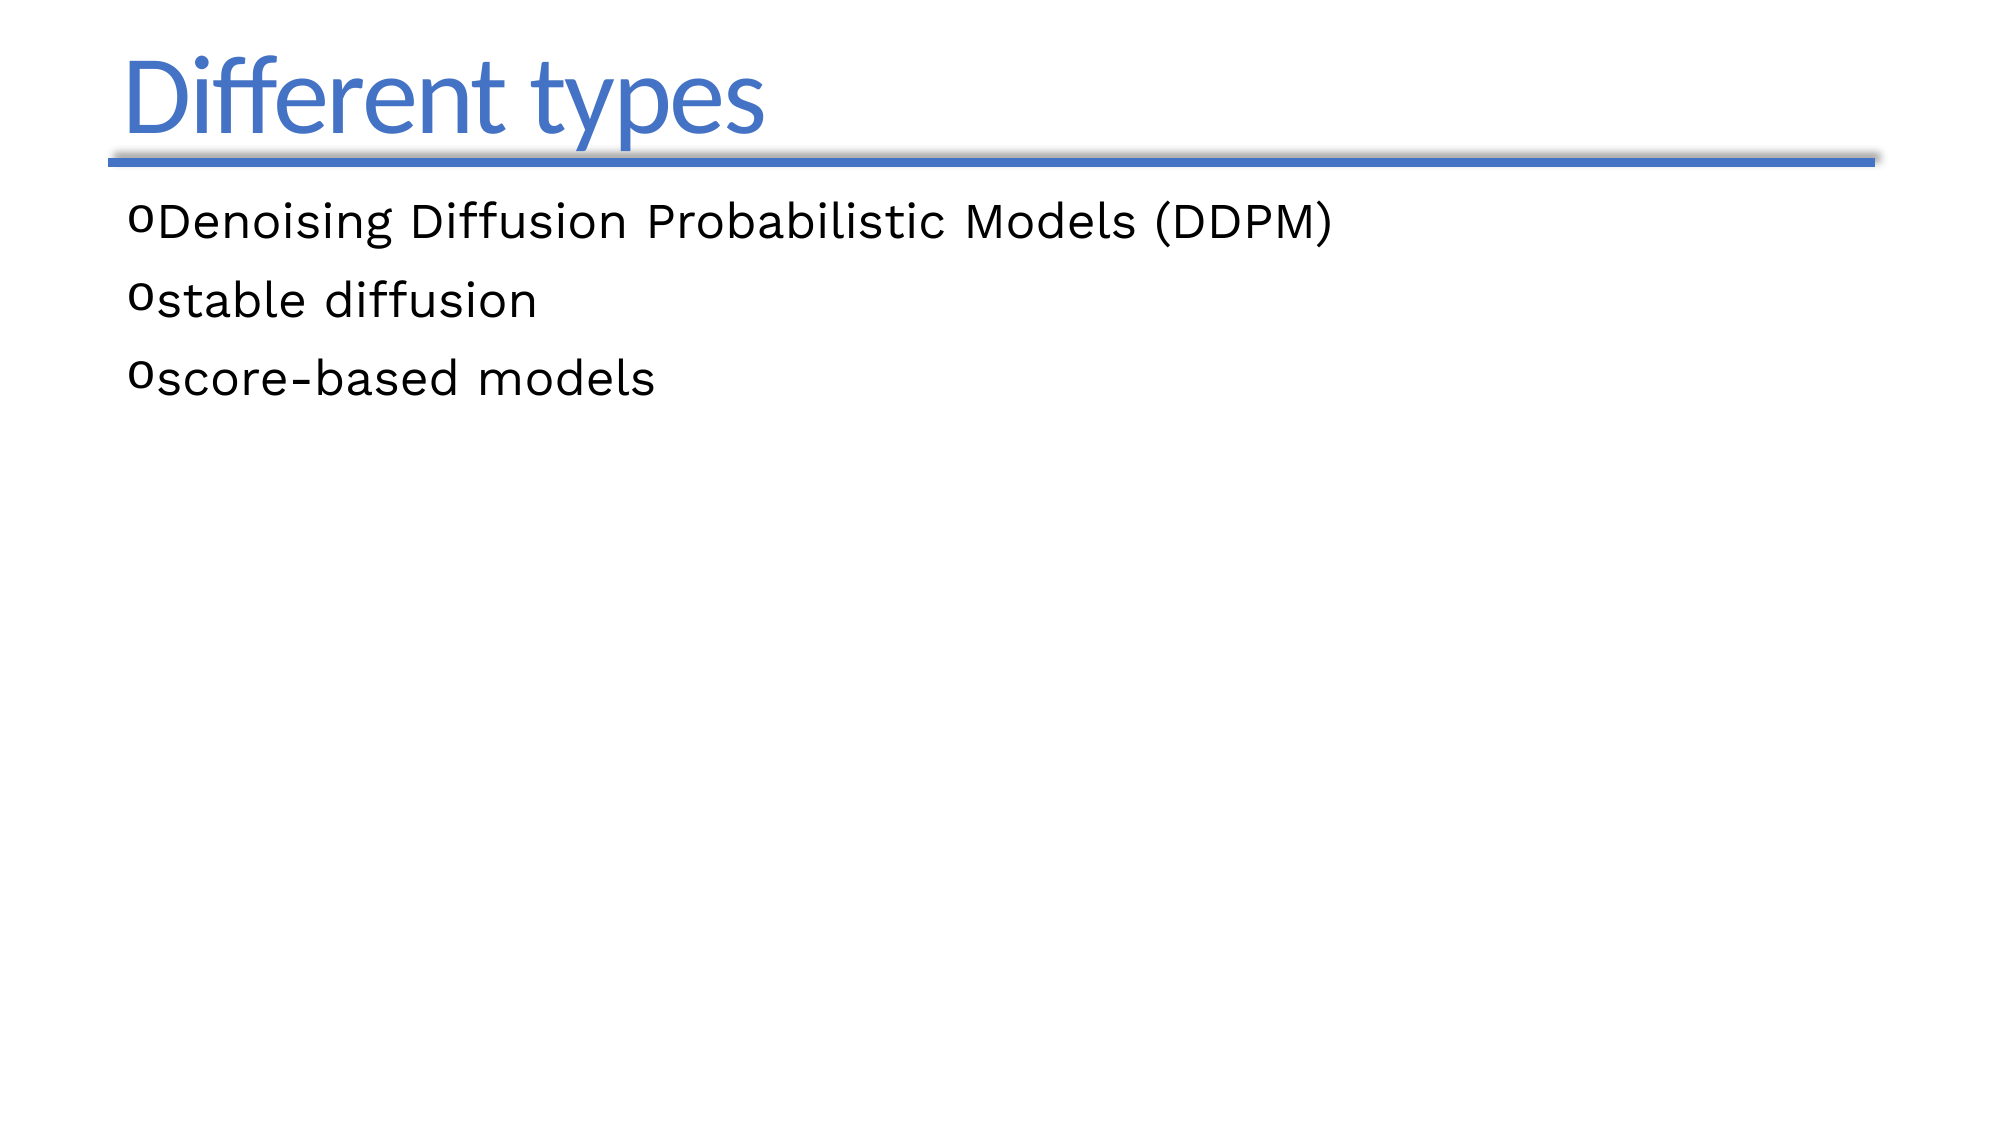

# Different types
Denoising Diffusion Probabilistic Models (DDPM)
stable diffusion
score-based models